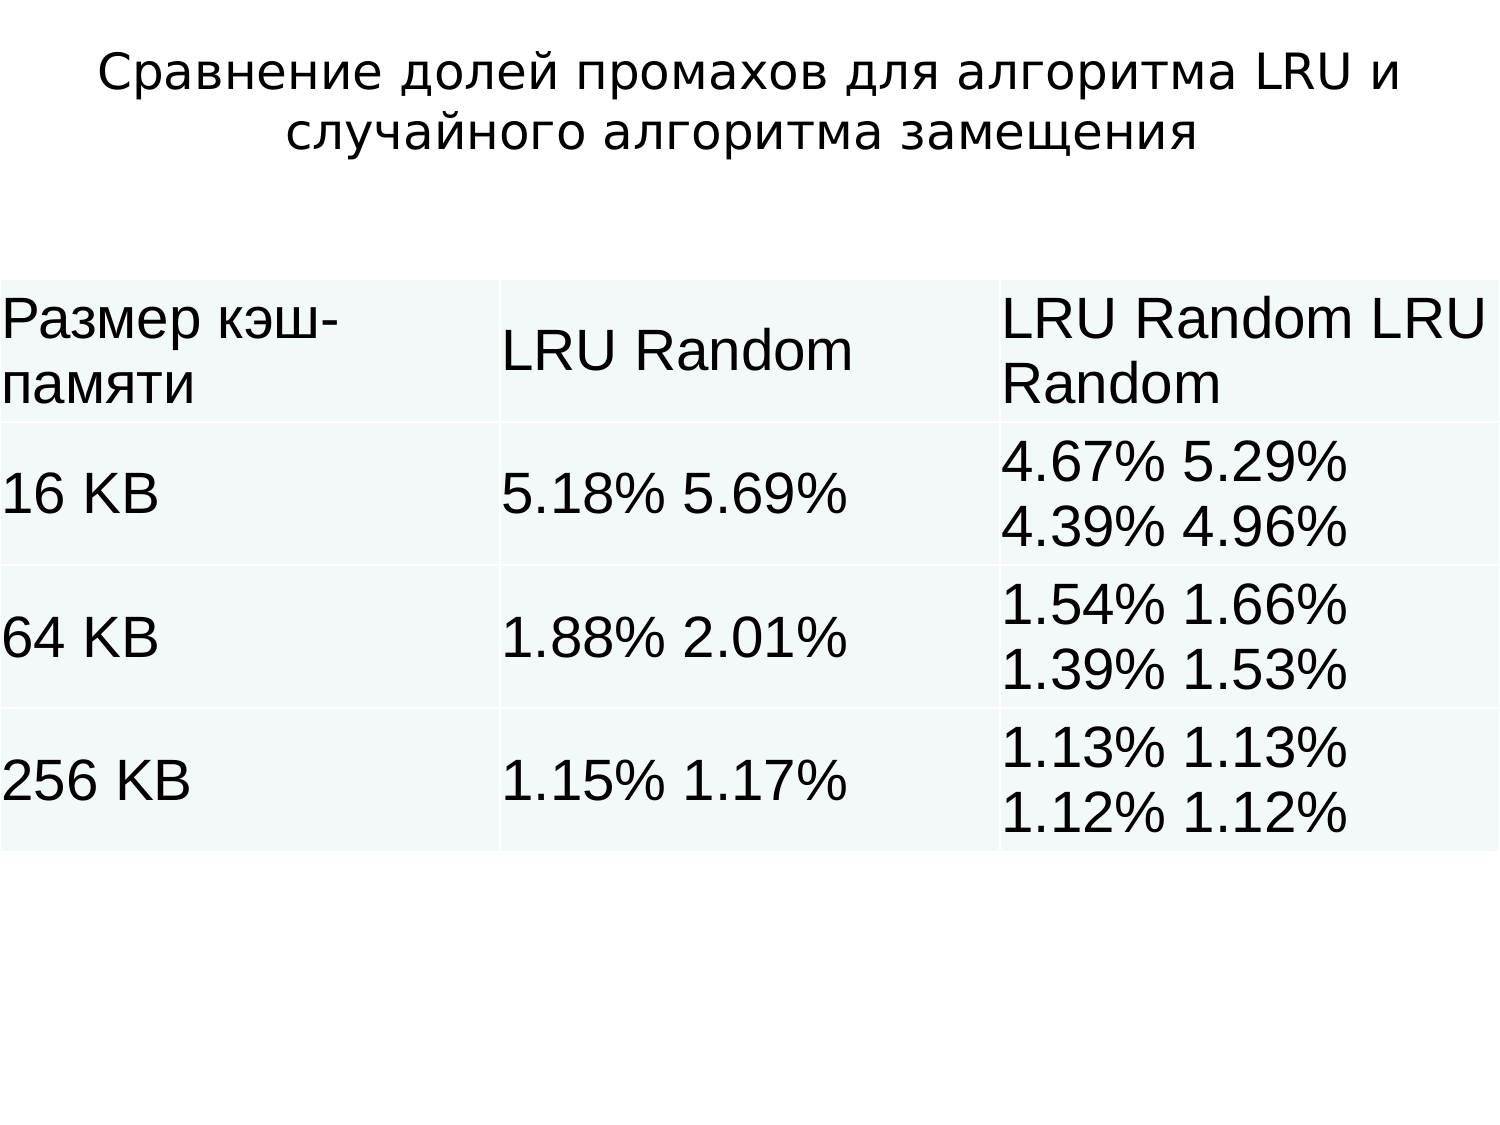

Сравнение долей промахов для алгоритма LRU и случайного алгоритма замещения
| Размер кэш-памяти | LRU Random | LRU Random LRU Random |
| --- | --- | --- |
| 16 KB | 5.18% 5.69% | 4.67% 5.29% 4.39% 4.96% |
| 64 KB | 1.88% 2.01% | 1.54% 1.66% 1.39% 1.53% |
| 256 KB | 1.15% 1.17% | 1.13% 1.13% 1.12% 1.12% |